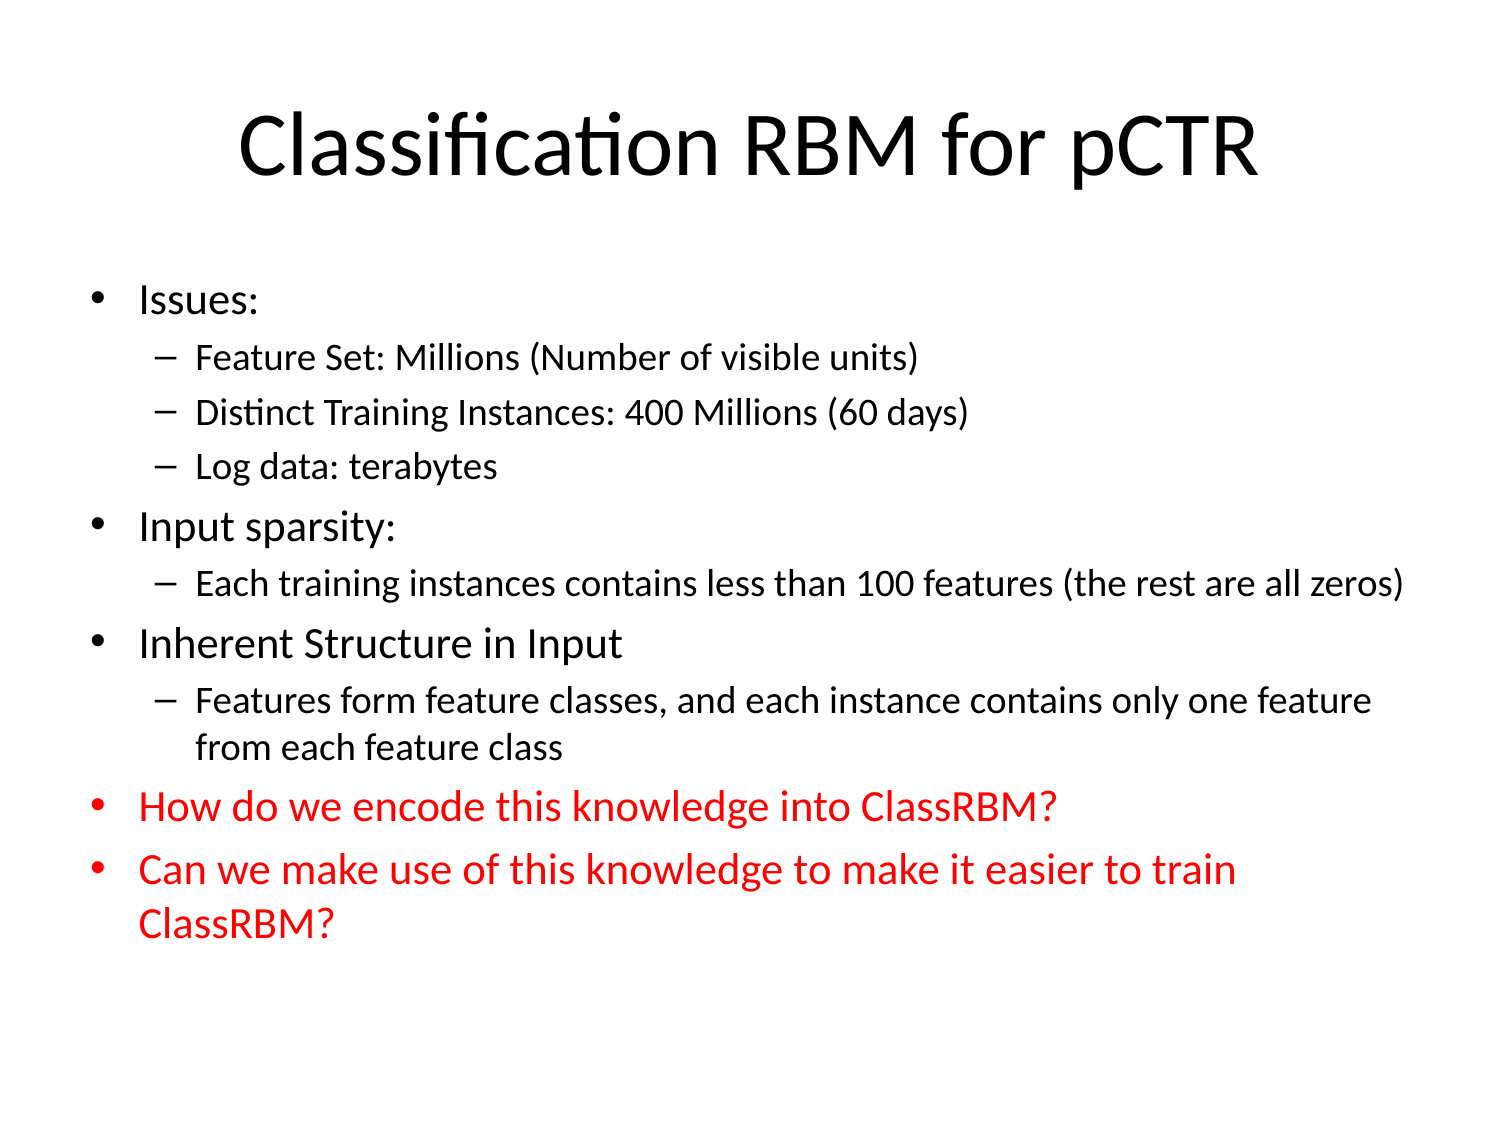

# Classification RBM for pCTR
Issues:
Feature Set: Millions (Number of visible units)
Distinct Training Instances: 400 Millions (60 days)
Log data: terabytes
Input sparsity:
Each training instances contains less than 100 features (the rest are all zeros)
Inherent Structure in Input
Features form feature classes, and each instance contains only one feature from each feature class
How do we encode this knowledge into ClassRBM?
Can we make use of this knowledge to make it easier to train ClassRBM?